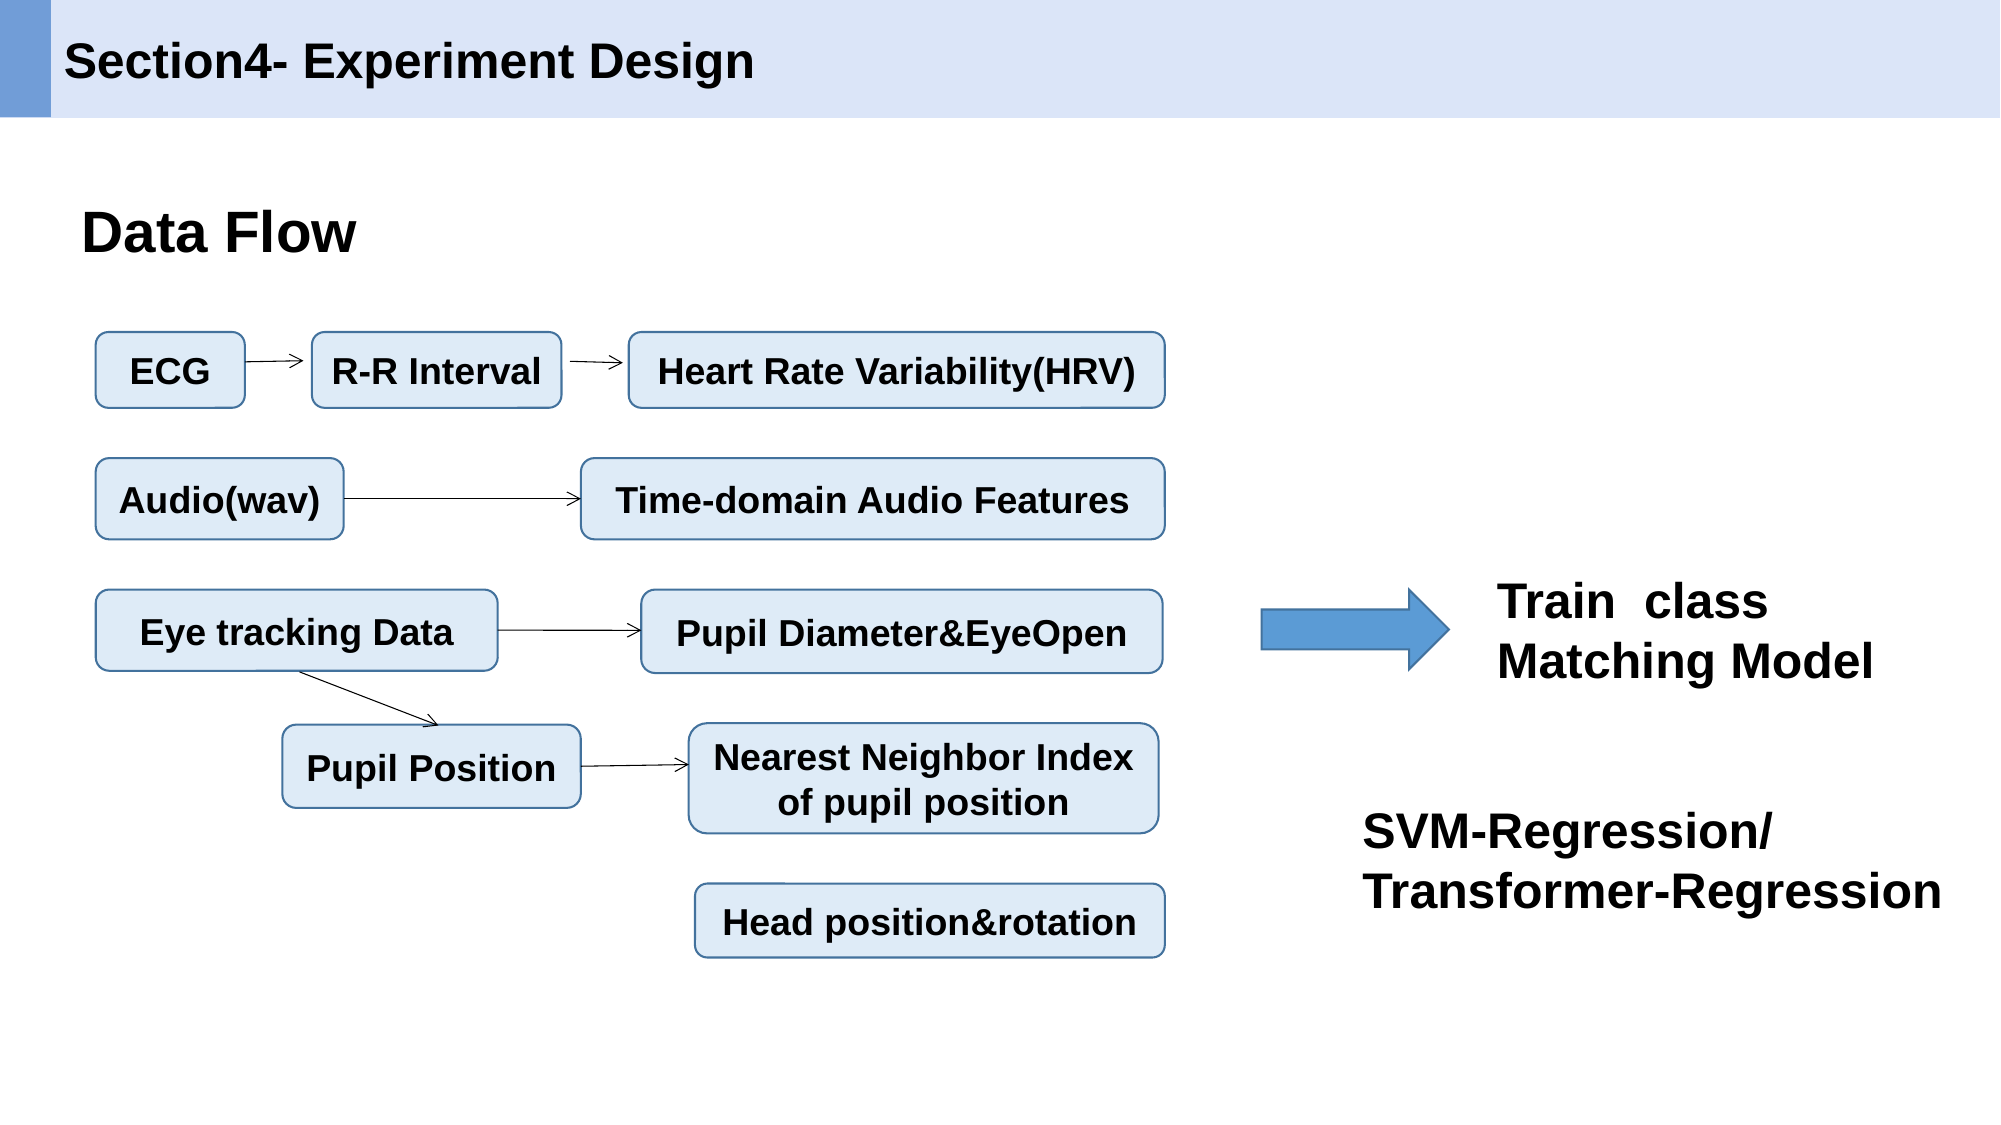

Section4- Experiment Design
Data Flow
ECG
R-R Interval
Heart Rate Variability(HRV)
Time-domain Audio Features
Pupil Diameter&EyeOpen
Nearest Neighbor Index
of pupil position
Head position&rotation
Audio(wav)
Train  class
Matching Model
Eye tracking Data

Pupil Position
SVM-Regression/
Transformer-Regression